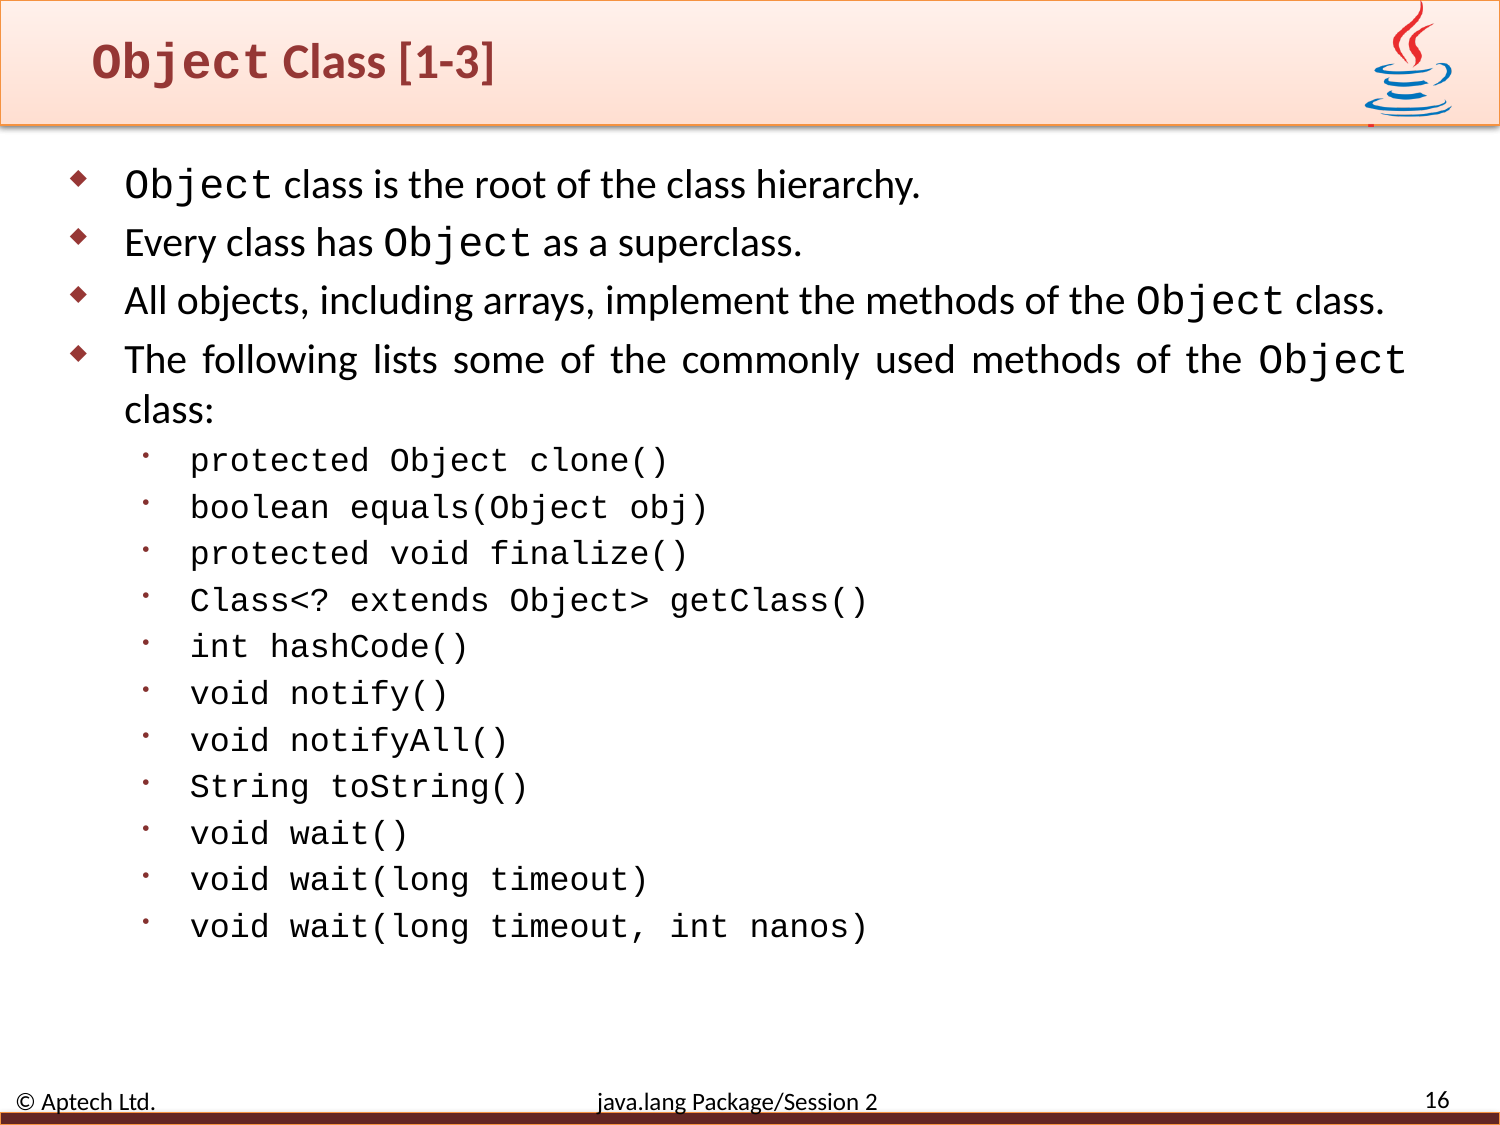

# Object Class [1-3]
Object class is the root of the class hierarchy.
Every class has Object as a superclass.
All objects, including arrays, implement the methods of the Object class.
The following lists some of the commonly used methods of the Object class:
protected Object clone()
boolean equals(Object obj)
protected void finalize()
Class<? extends Object> getClass()
int hashCode()
void notify()
void notifyAll()
String toString()
void wait()
void wait(long timeout)
void wait(long timeout, int nanos)

16
© Aptech Ltd.                                                                             java.lang Package/Session 2